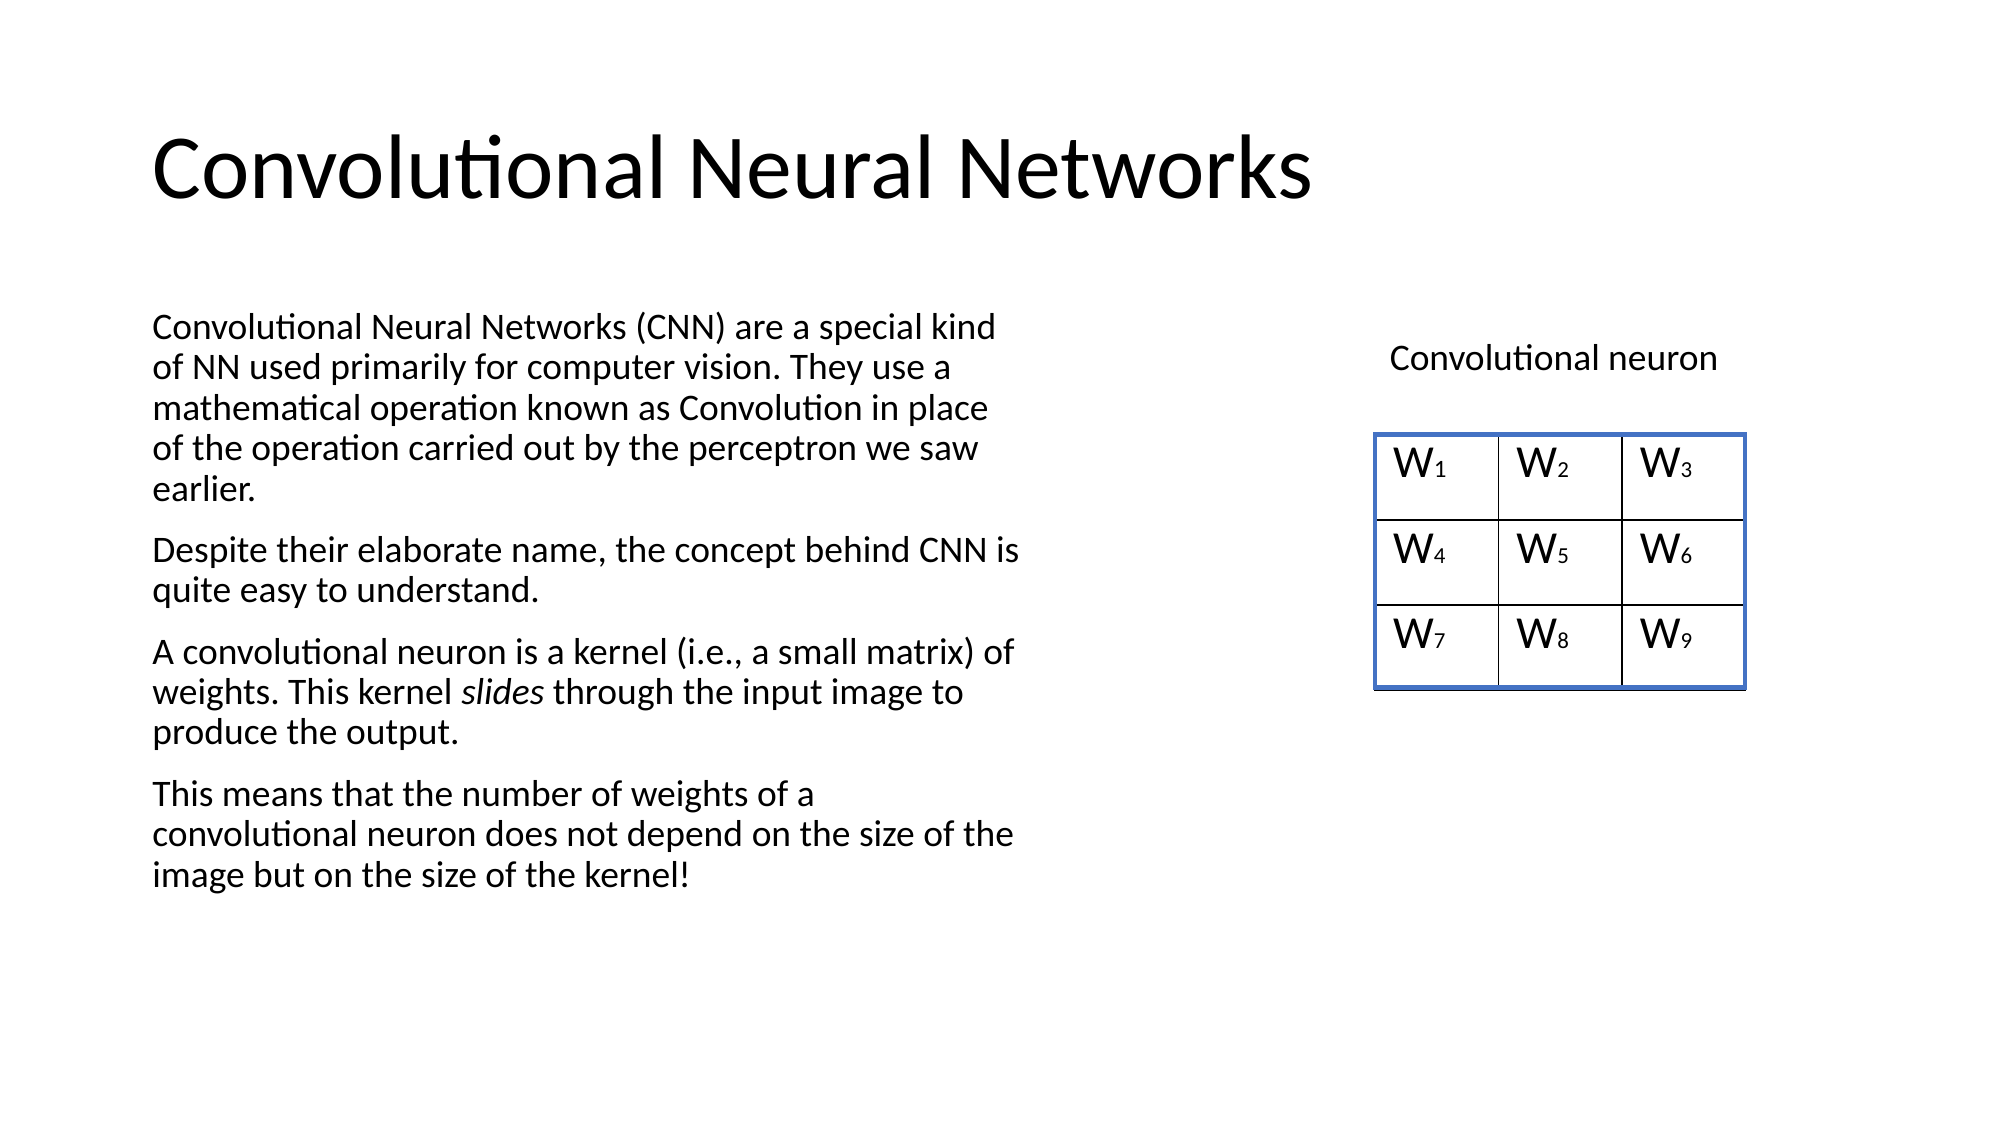

# Convolutional Neural Networks
Convolutional Neural Networks (CNN) are a special kind of NN used primarily for computer vision. They use a mathematical operation known as Convolution in place of the operation carried out by the perceptron we saw earlier.
Despite their elaborate name, the concept behind CNN is quite easy to understand.
A convolutional neuron is a kernel (i.e., a small matrix) of weights. This kernel slides through the input image to produce the output.
This means that the number of weights of a convolutional neuron does not depend on the size of the image but on the size of the kernel!
Convolutional neuron
| W1 | W2 | W3 |
| --- | --- | --- |
| W4 | W5 | W6 |
| W7 | W8 | W9 |